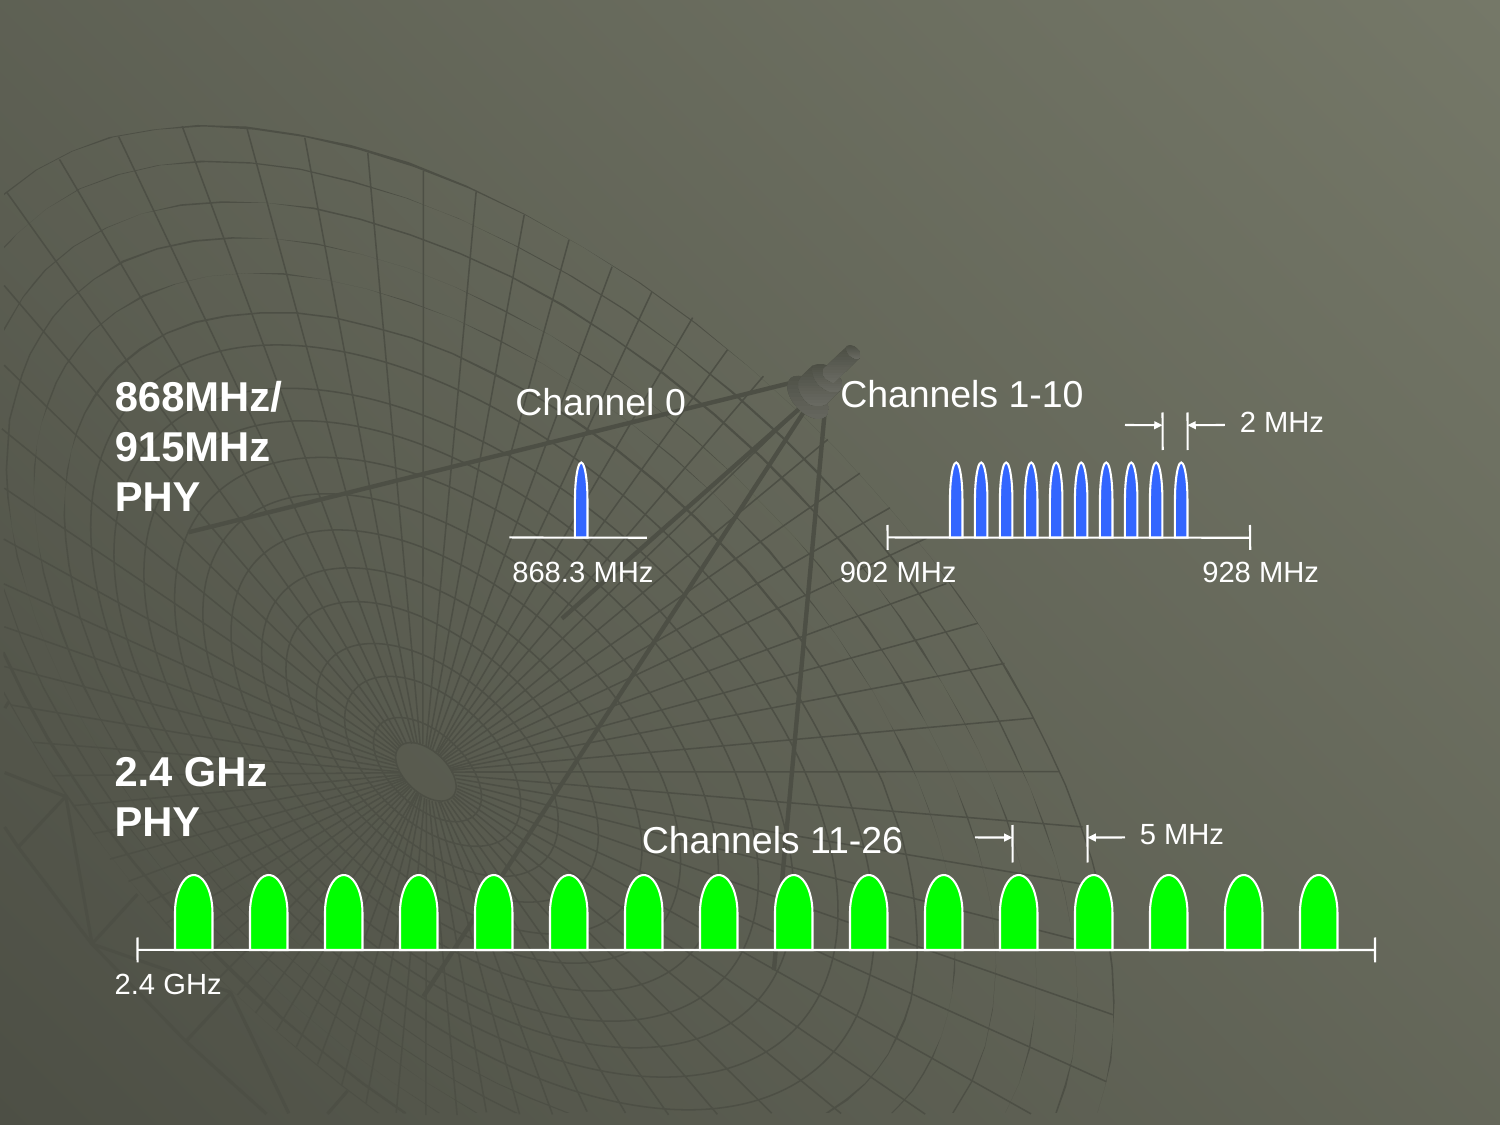

868MHz/
915MHz
PHY
Channels 1-10
Channel 0
2 MHz

868.3 MHz
902 MHz
928 MHz
2.4 GHz
PHY
Channels 11-26
5 MHz

2.4 GHz